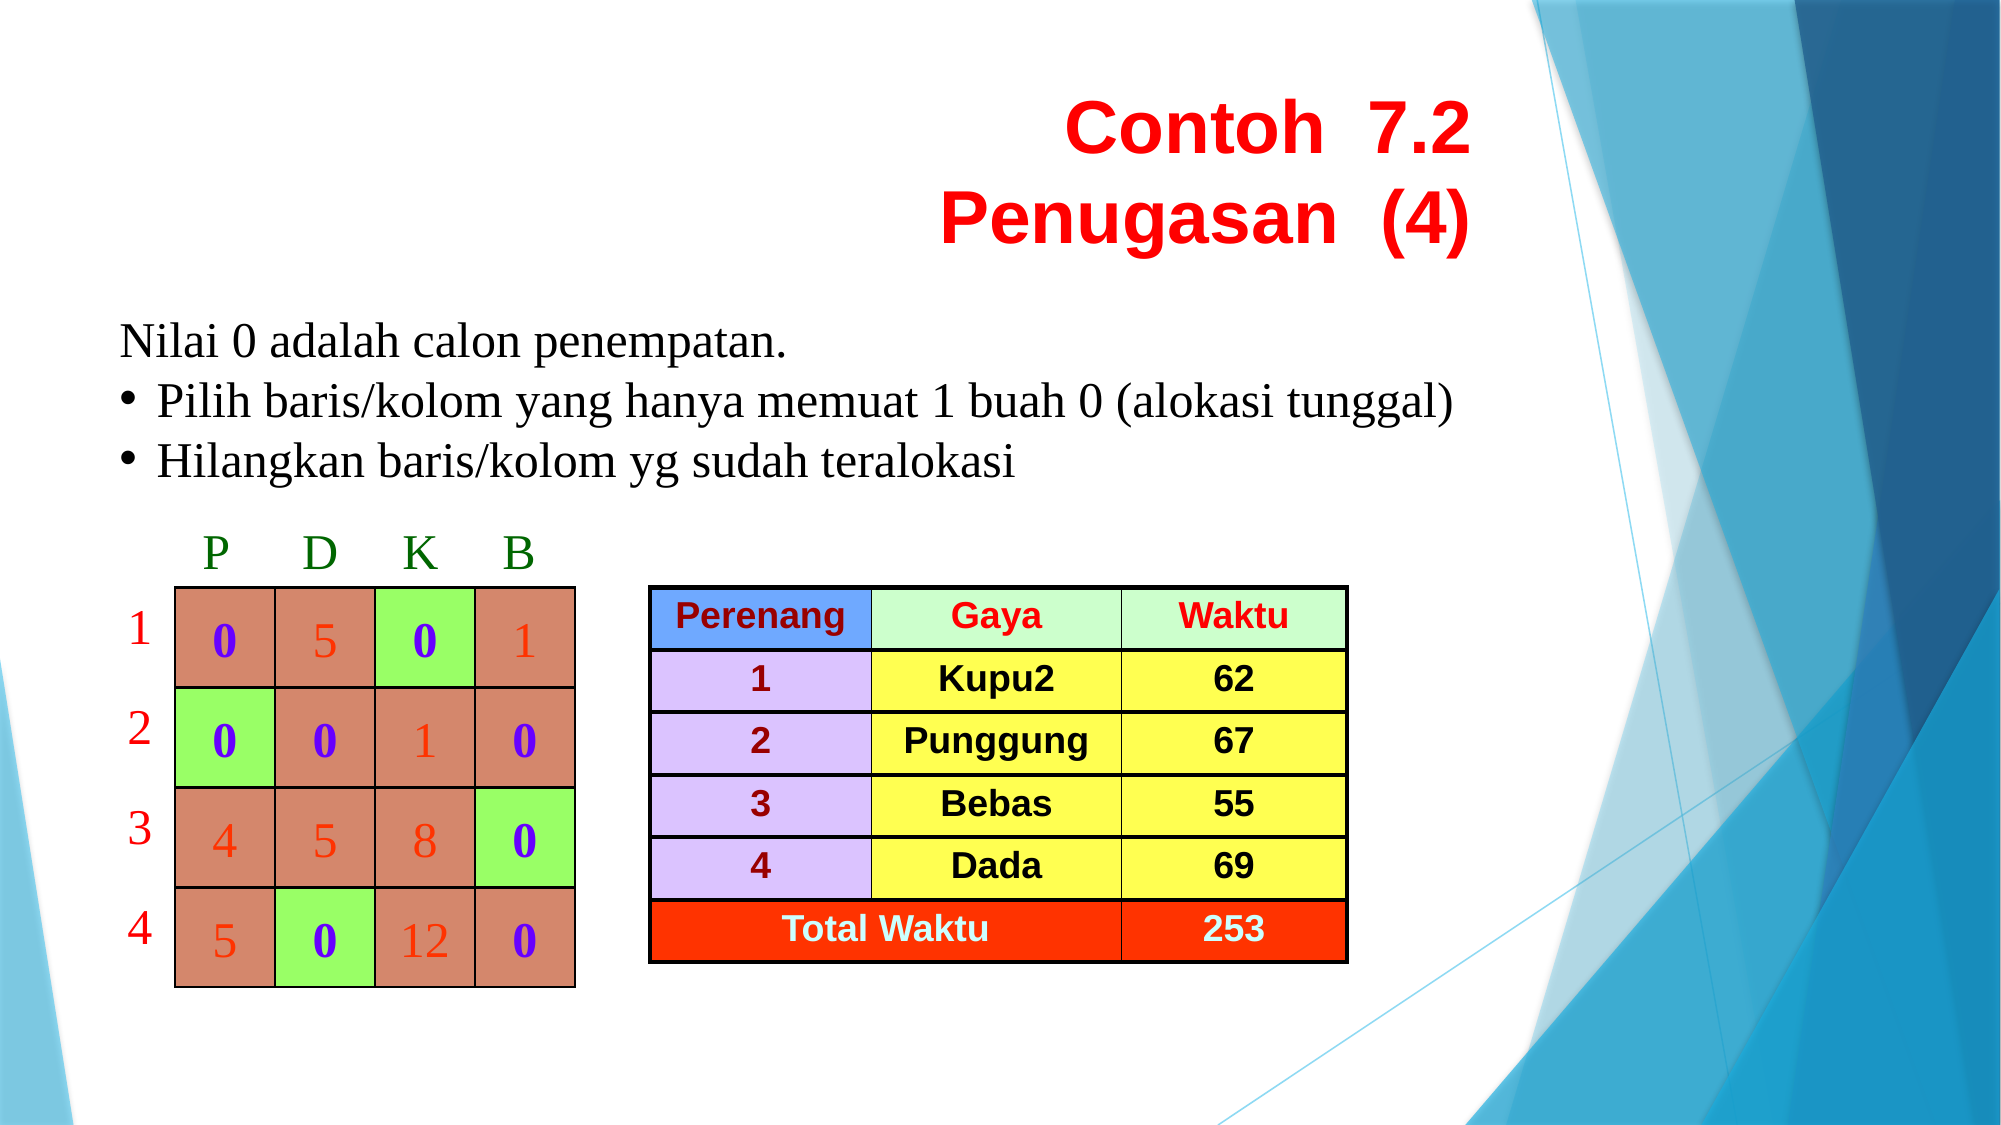

Contoh  7.2
Penugasan  (4)
Nilai 0 adalah calon penempatan.
Pilih baris/kolom yang hanya memuat 1 buah 0 (alokasi tunggal)
Hilangkan baris/kolom yg sudah teralokasi
P
D
K
B
1
2
3
4

0

5

0

1

0

0

1

0

4

5

8

0

5

0

12

0

0

5

1

4

5

8

0
| Perenang | Gaya | Waktu |
| --- | --- | --- |
| 1 | Kupu2 | 62 |
| 2 | Punggung | 67 |
| 3 | Bebas | 55 |
| 4 | Dada | 69 |
| Total Waktu |  | 253 |

0

0

5

1

0

12

0

0

0